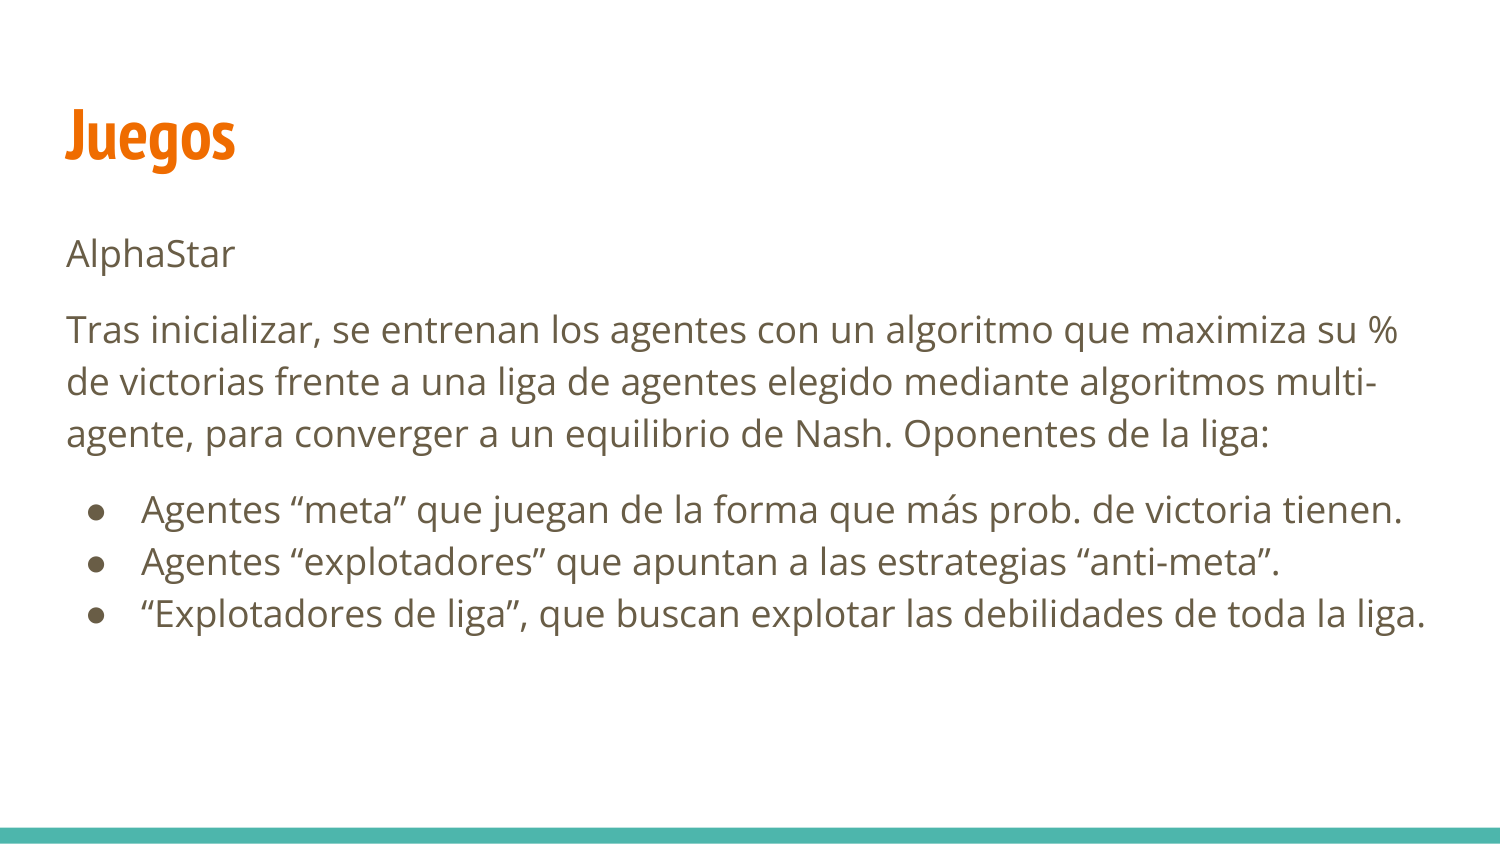

# Juegos
AlphaStar
Tras inicializar, se entrenan los agentes con un algoritmo que maximiza su % de victorias frente a una liga de agentes elegido mediante algoritmos multi-agente, para converger a un equilibrio de Nash. Oponentes de la liga:
Agentes “meta” que juegan de la forma que más prob. de victoria tienen.
Agentes “explotadores” que apuntan a las estrategias “anti-meta”.
“Explotadores de liga”, que buscan explotar las debilidades de toda la liga.